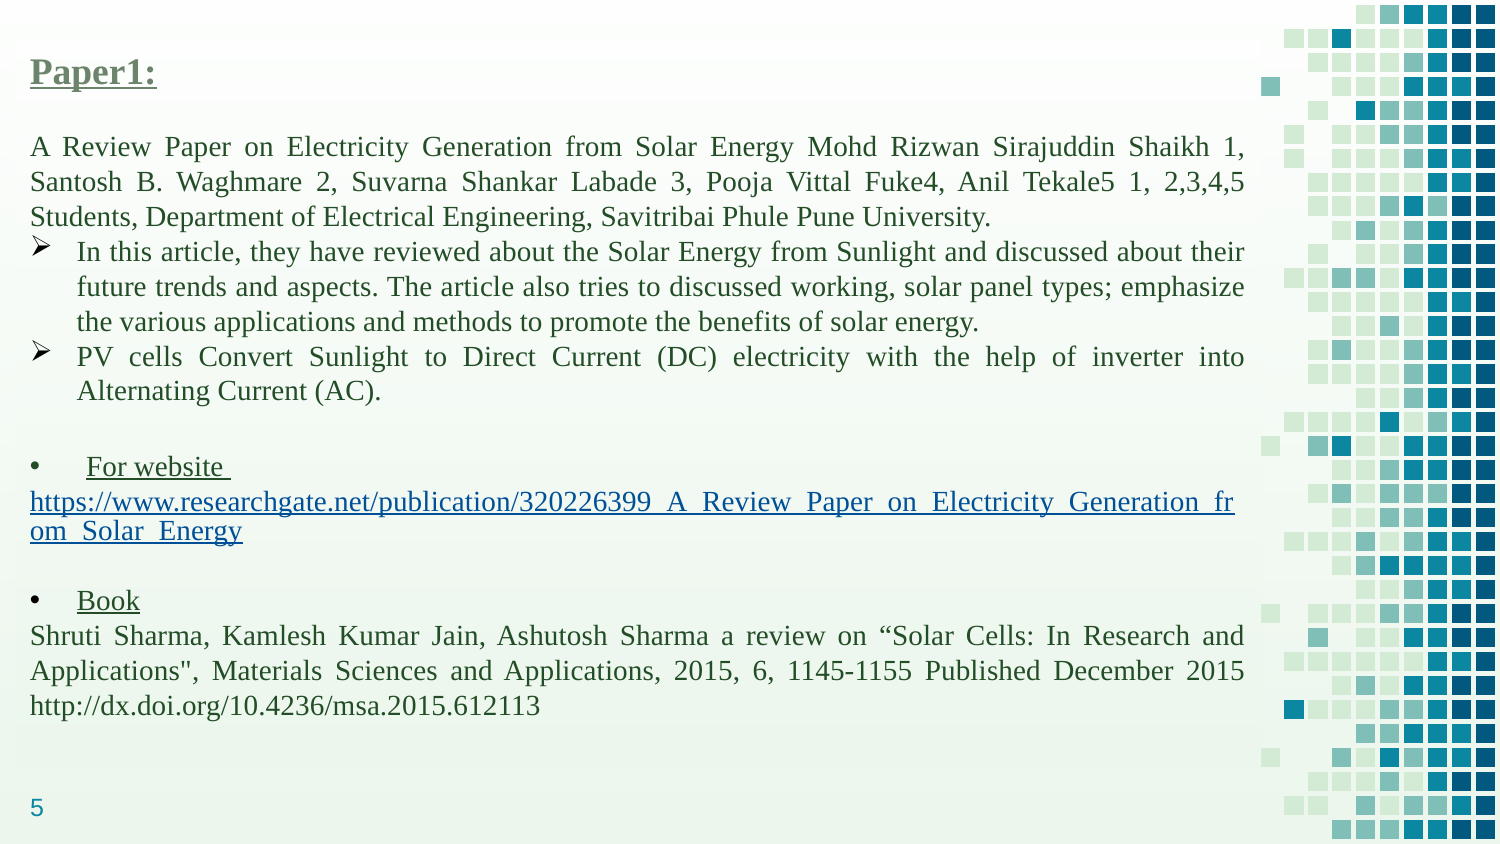

Paper1:

A Review Paper on Electricity Generation from Solar Energy Mohd Rizwan Sirajuddin Shaikh 1, Santosh B. Waghmare 2, Suvarna Shankar Labade 3, Pooja Vittal Fuke4, Anil Tekale5 1, 2,3,4,5 Students, Department of Electrical Engineering, Savitribai Phule Pune University.
In this article, they have reviewed about the Solar Energy from Sunlight and discussed about their future trends and aspects. The article also tries to discussed working, solar panel types; emphasize the various applications and methods to promote the benefits of solar energy.
PV cells Convert Sunlight to Direct Current (DC) electricity with the help of inverter into Alternating Current (AC).

For website
https://www.researchgate.net/publication/320226399_A_Review_Paper_on_Electricity_Generation_from_Solar_Energy

Book
Shruti Sharma, Kamlesh Kumar Jain, Ashutosh Sharma a review on “Solar Cells: In Research and Applications", Materials Sciences and Applications, 2015, 6, 1145-1155 Published December 2015 http://dx.doi.org/10.4236/msa.2015.612113

5